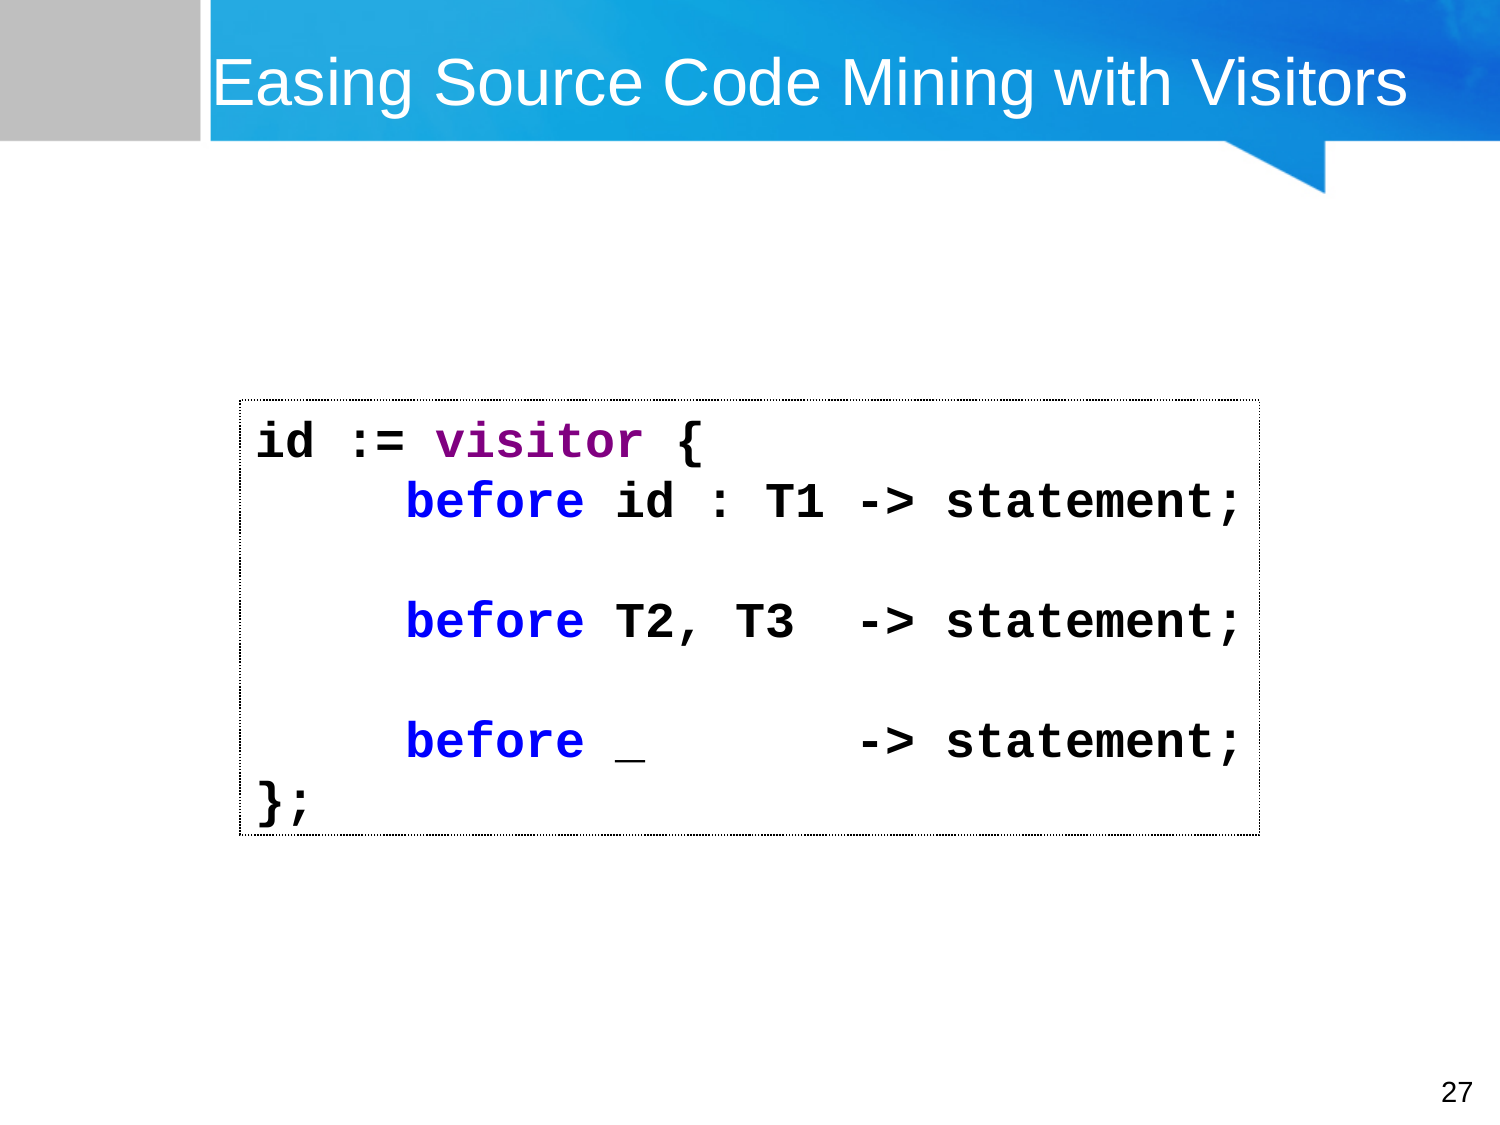

# Easing Source Code Mining with Visitors
id := visitor {
	before id : T1 -> statement;

	before T2, T3  -> statement;

	before _       -> statement;
};
27